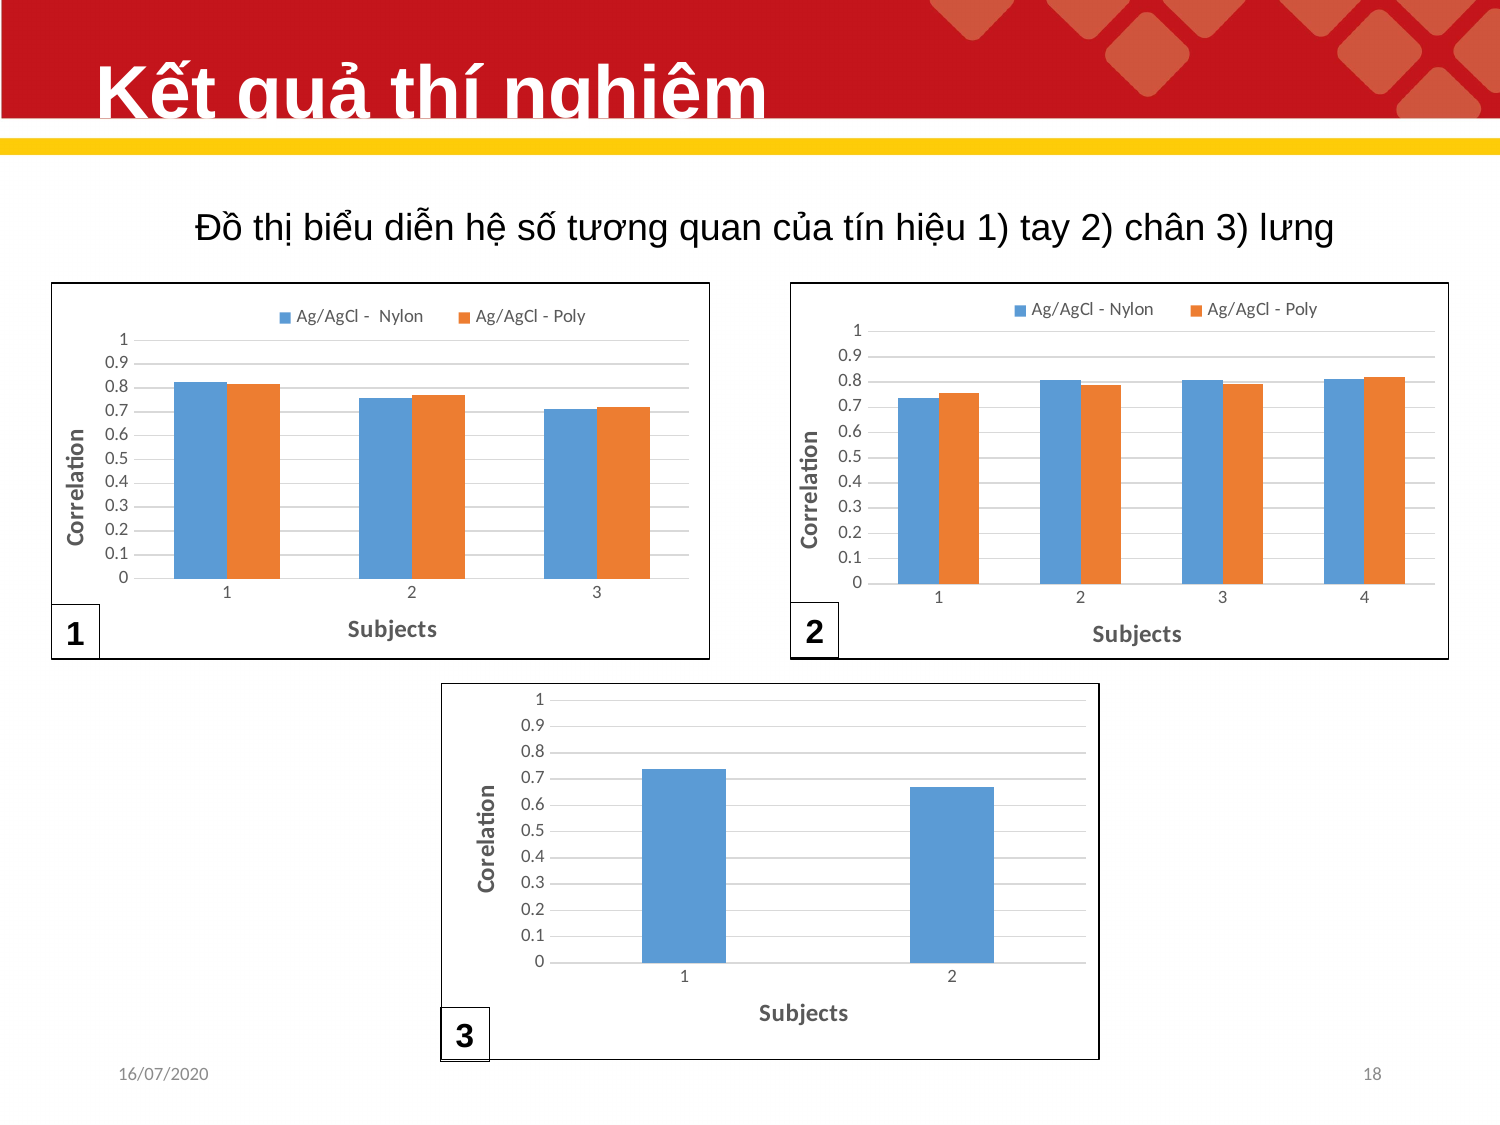

# Kết quả thí nghiệm
Đồ thị biểu diễn hệ số tương quan của tín hiệu 1) tay 2) chân 3) lưng

### Chart

| Category | Ag/AgCl -  Nylon | Ag/AgCl - Poly |
|---|---|---|

### Chart

| Category |  |  |
|---|---|---|
2
1

### Chart

| Category |  |
|---|---|
3
16/07/2020
18